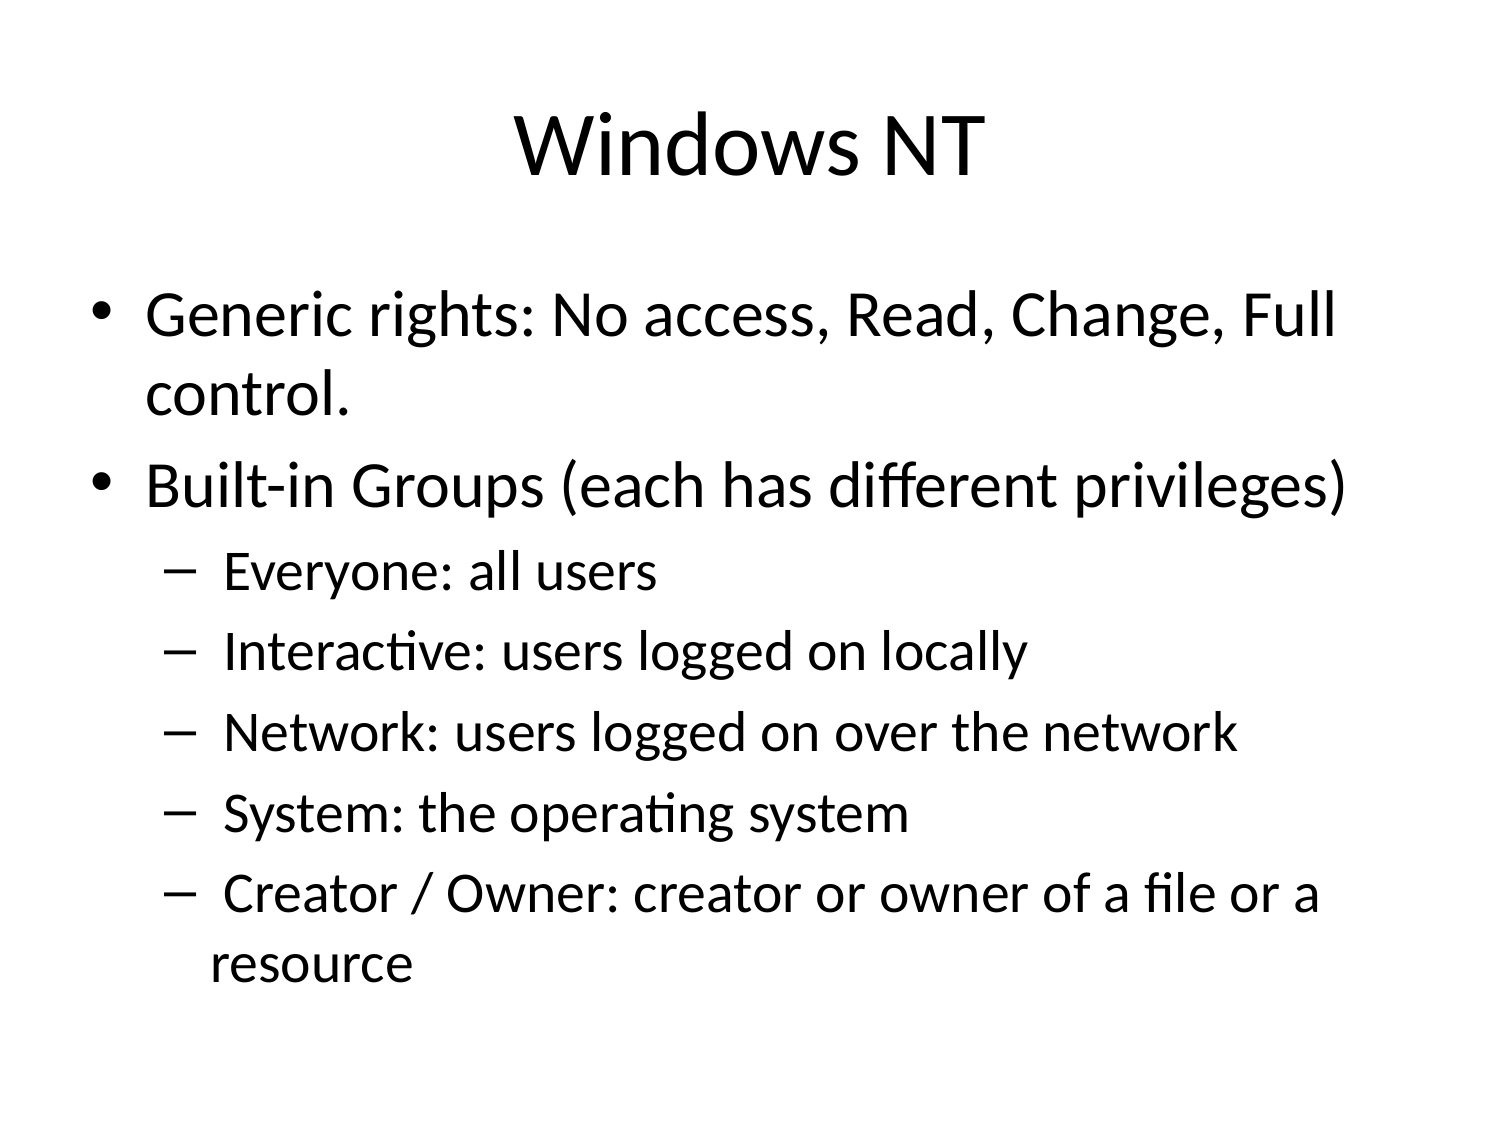

# Windows NT
Generic rights: No access, Read, Change, Full control.
Built-in Groups (each has different privileges)
 Everyone: all users
 Interactive: users logged on locally
 Network: users logged on over the network
 System: the operating system
 Creator / Owner: creator or owner of a file or a resource